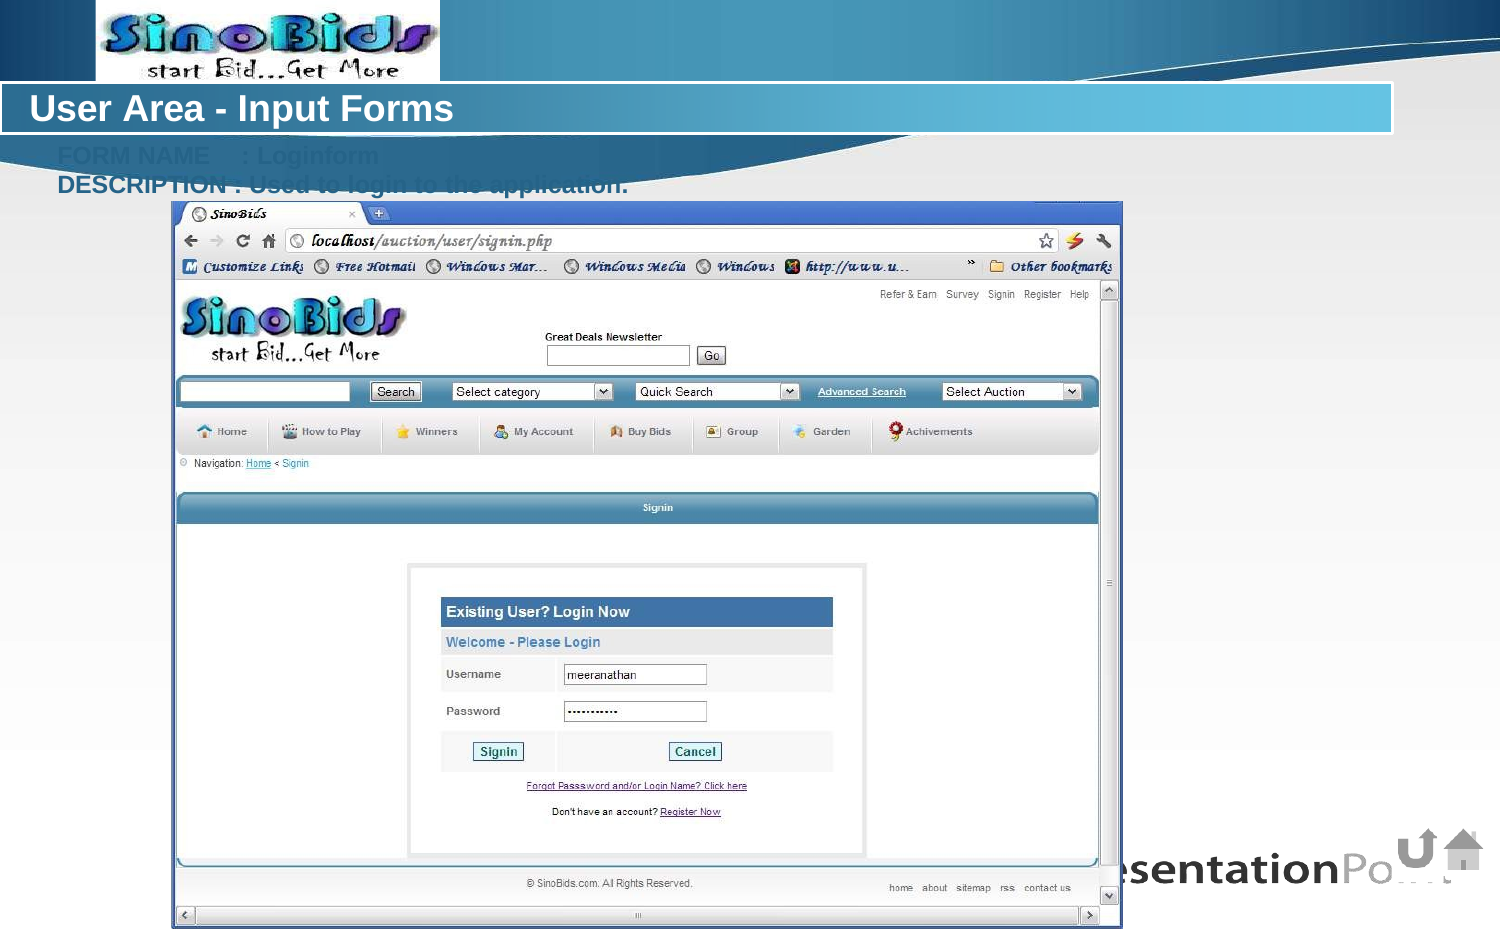

User Area - Input Forms
FORM NAME	: Loginform
DESCRIPTION : Used to login to the application.